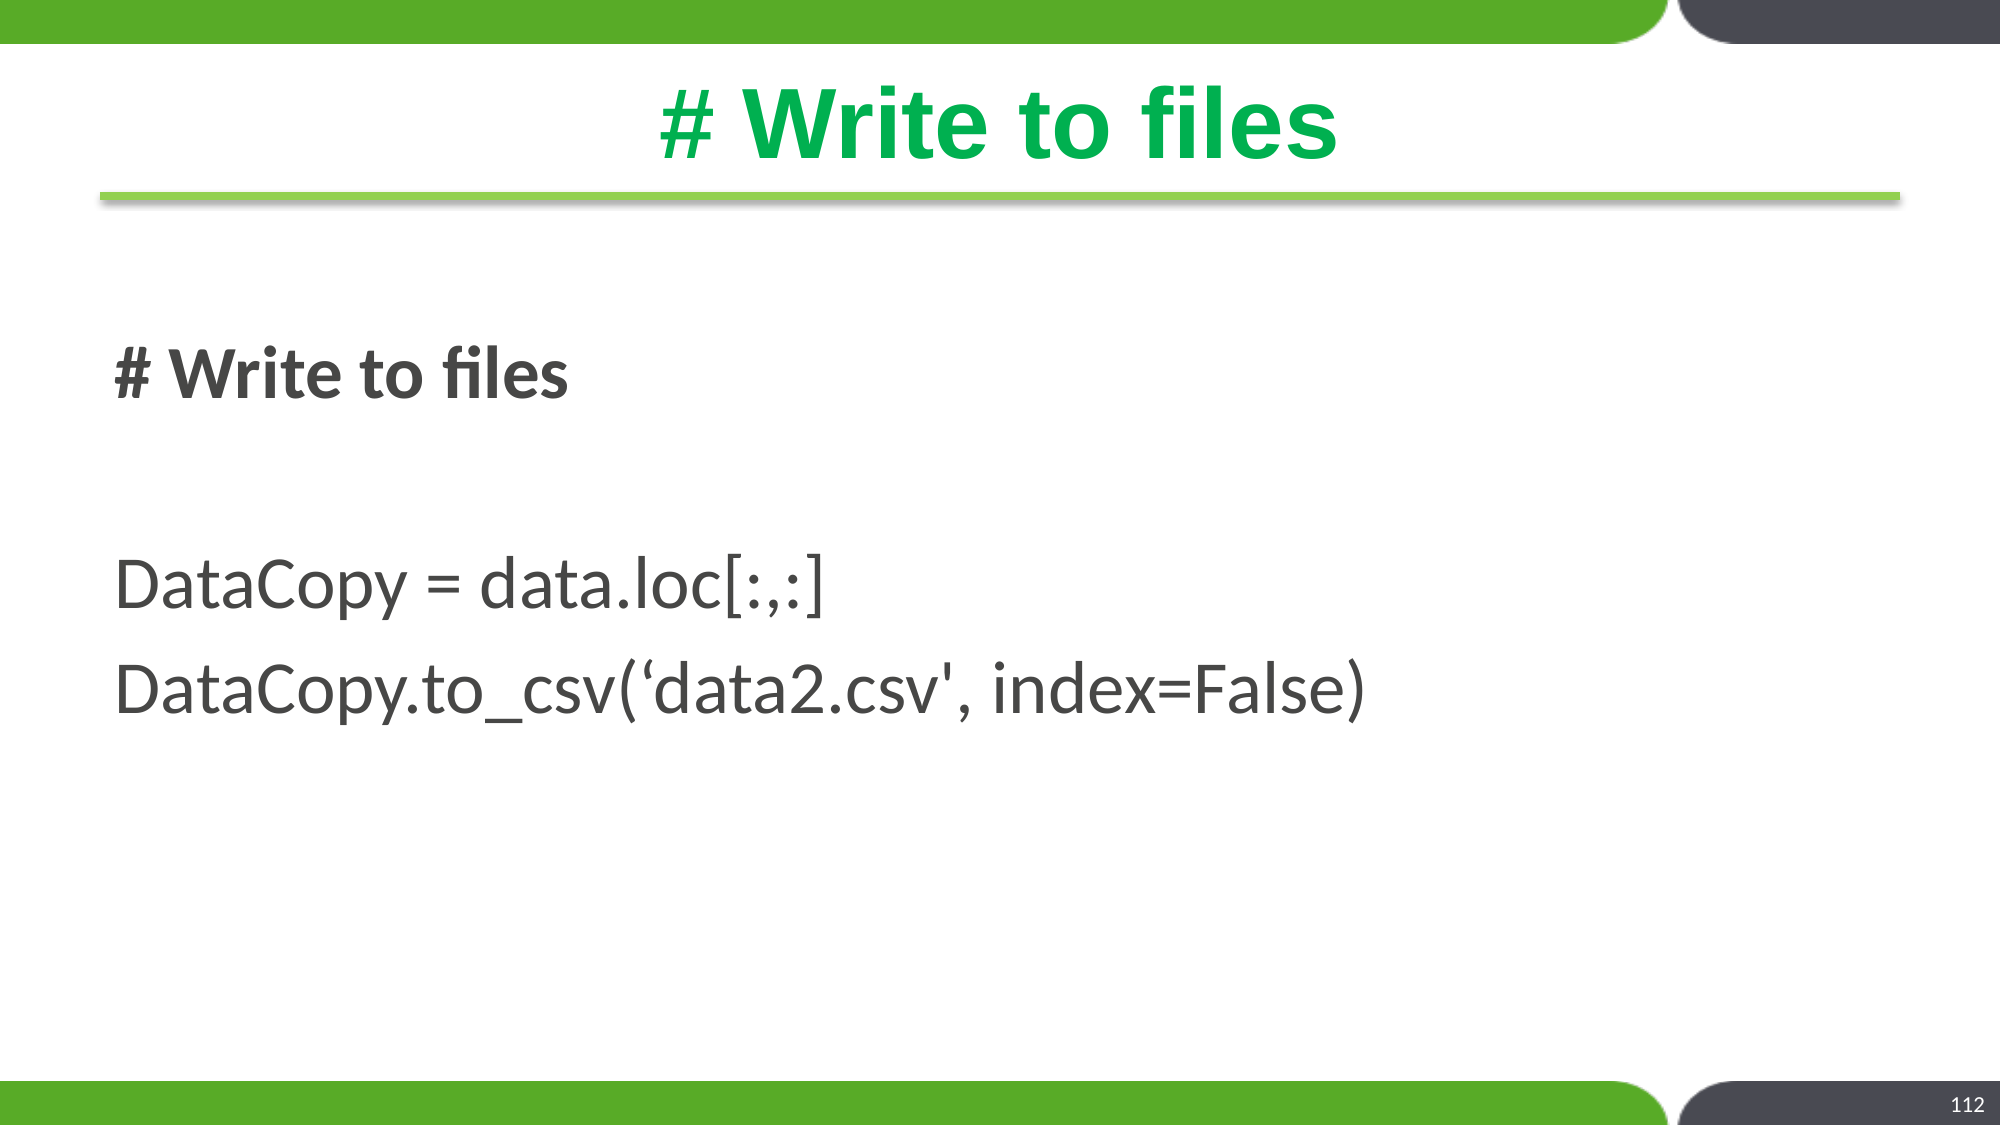

# # Write to files

# Write to files

DataCopy = data.loc[:,:]
DataCopy.to_csv(‘data2.csv', index=False)

112